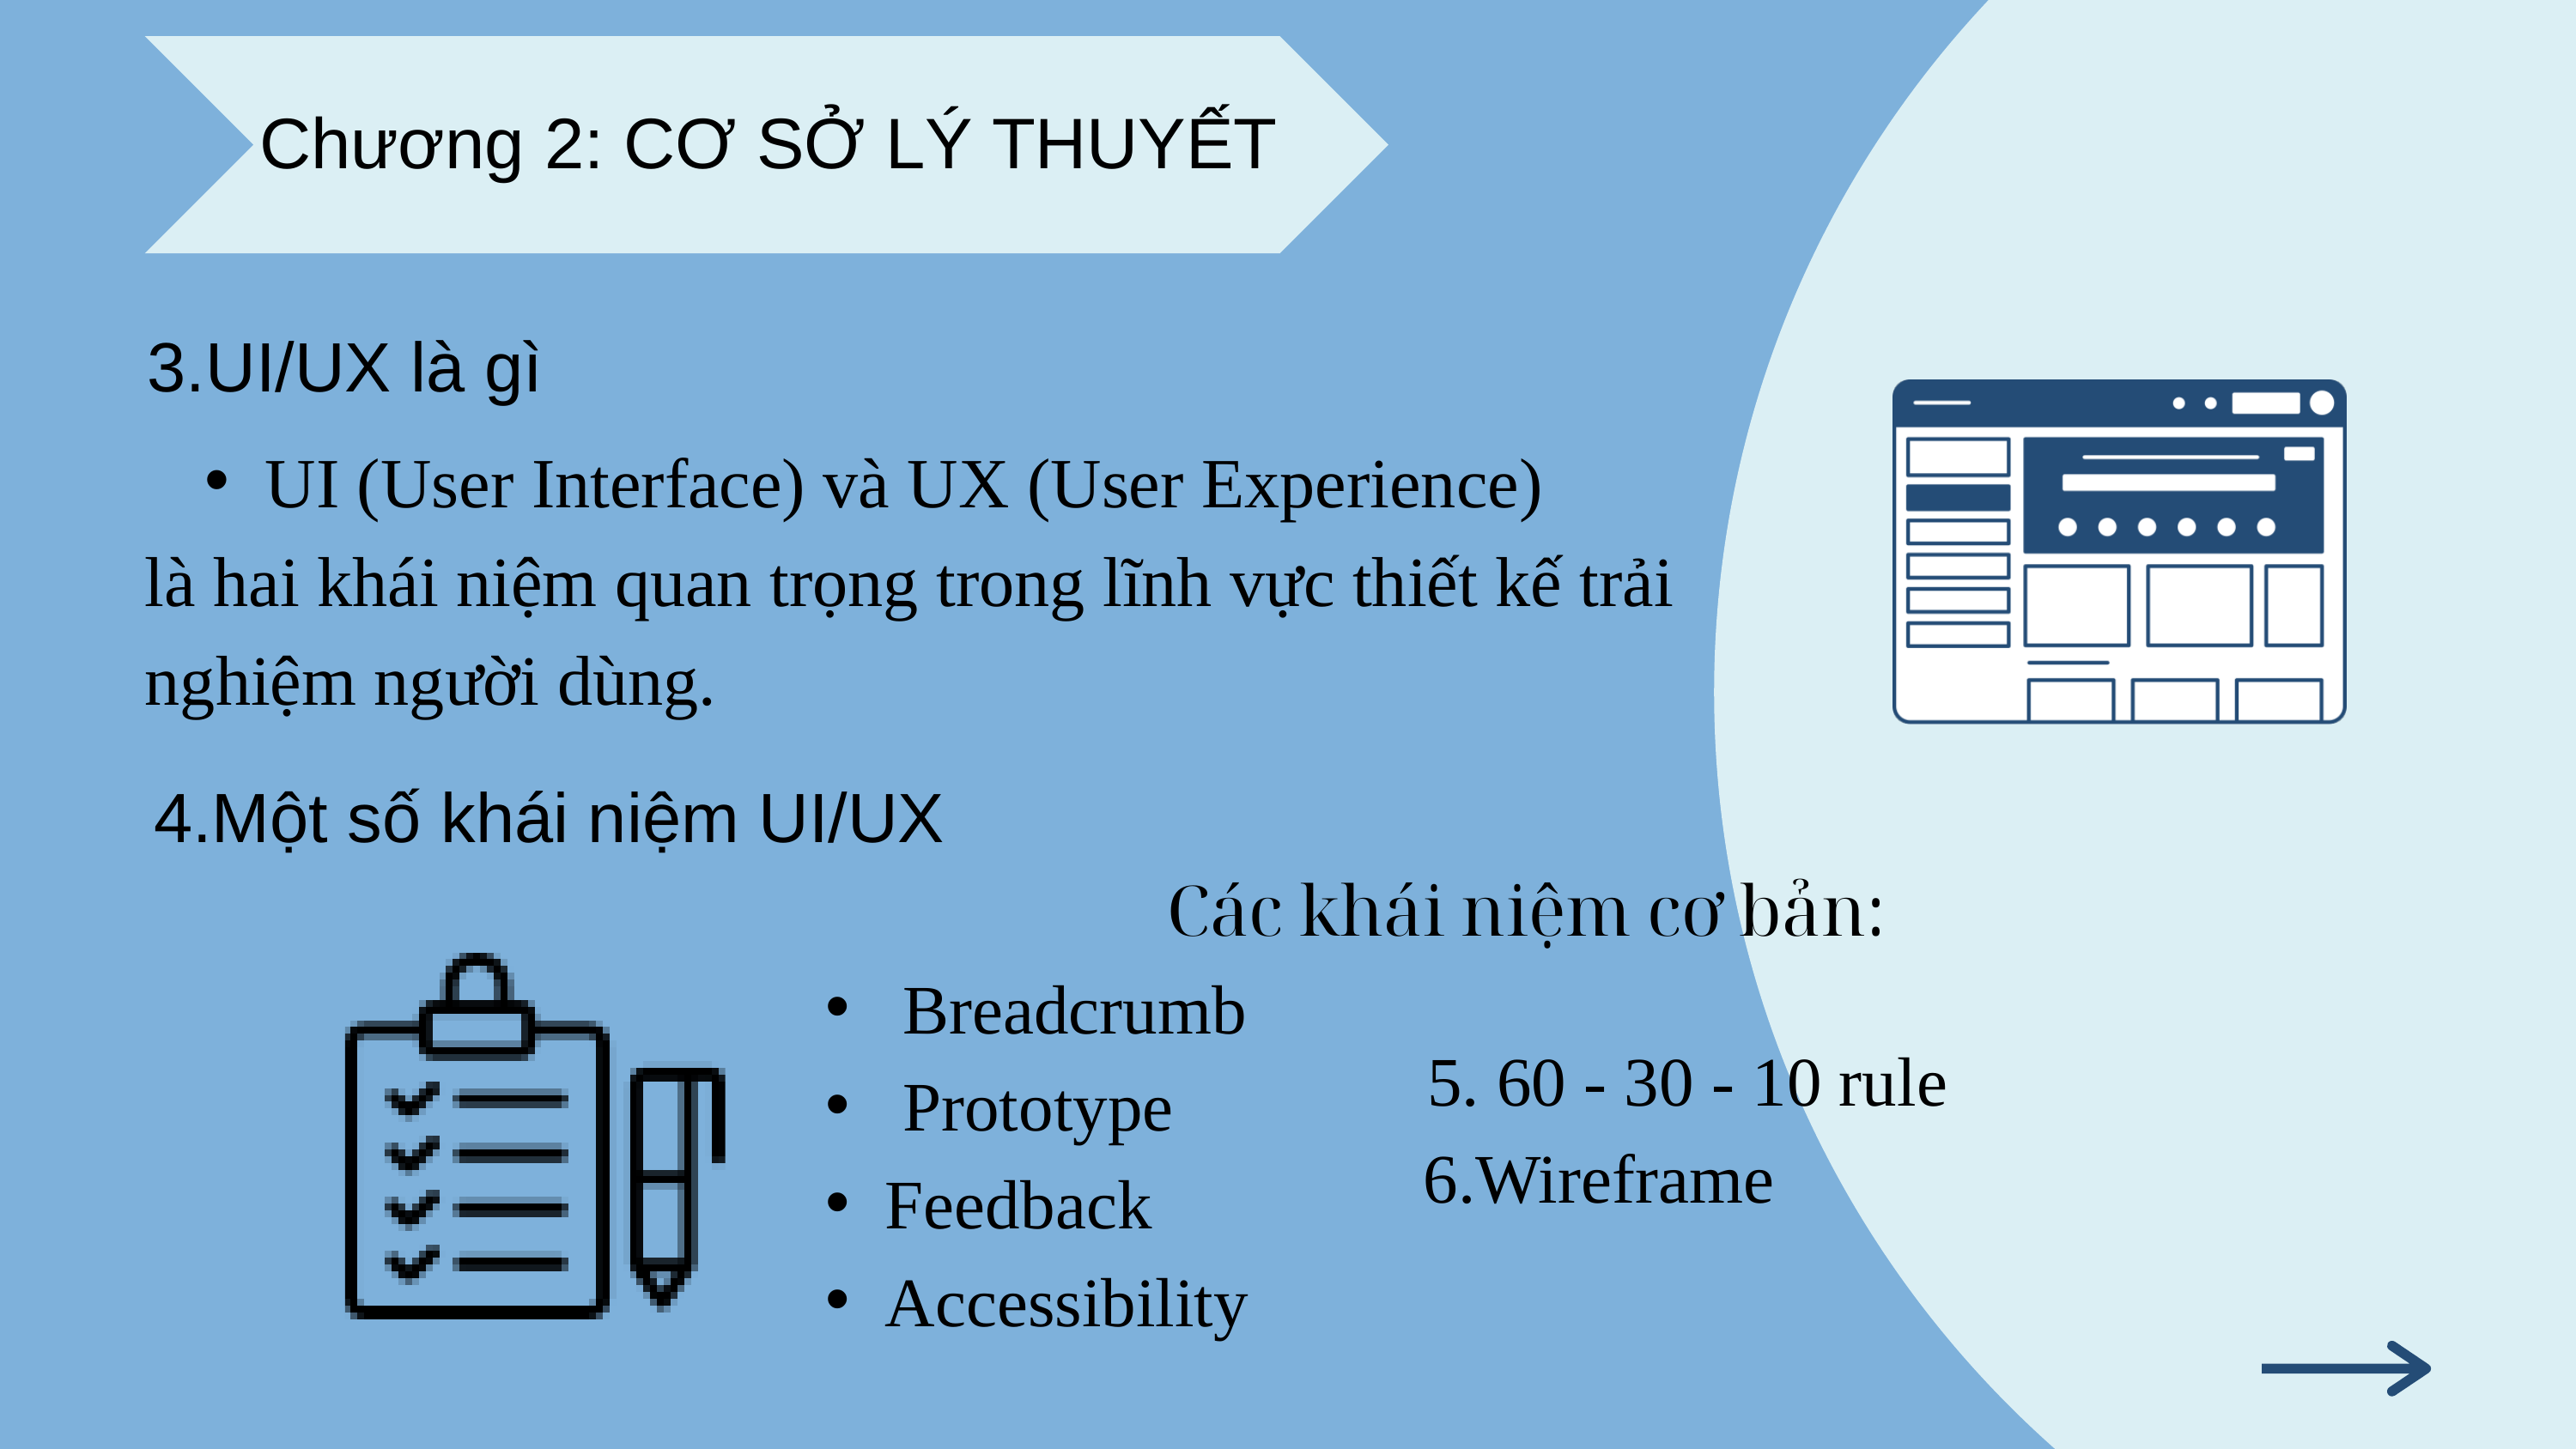

Chương 2: CƠ SỞ LÝ THUYẾT
3.UI/UX là gì

UI (User Interface) và UX (User Experience)
là hai khái niệm quan trọng trong lĩnh vực thiết kế trải nghiệm người dùng.

4.Một số khái niệm UI/UX
Các khái niệm cơ bản:
 Breadcrumb
 Prototype
Feedback
Accessibility

5. 60 - 30 - 10 rule
6.Wireframe